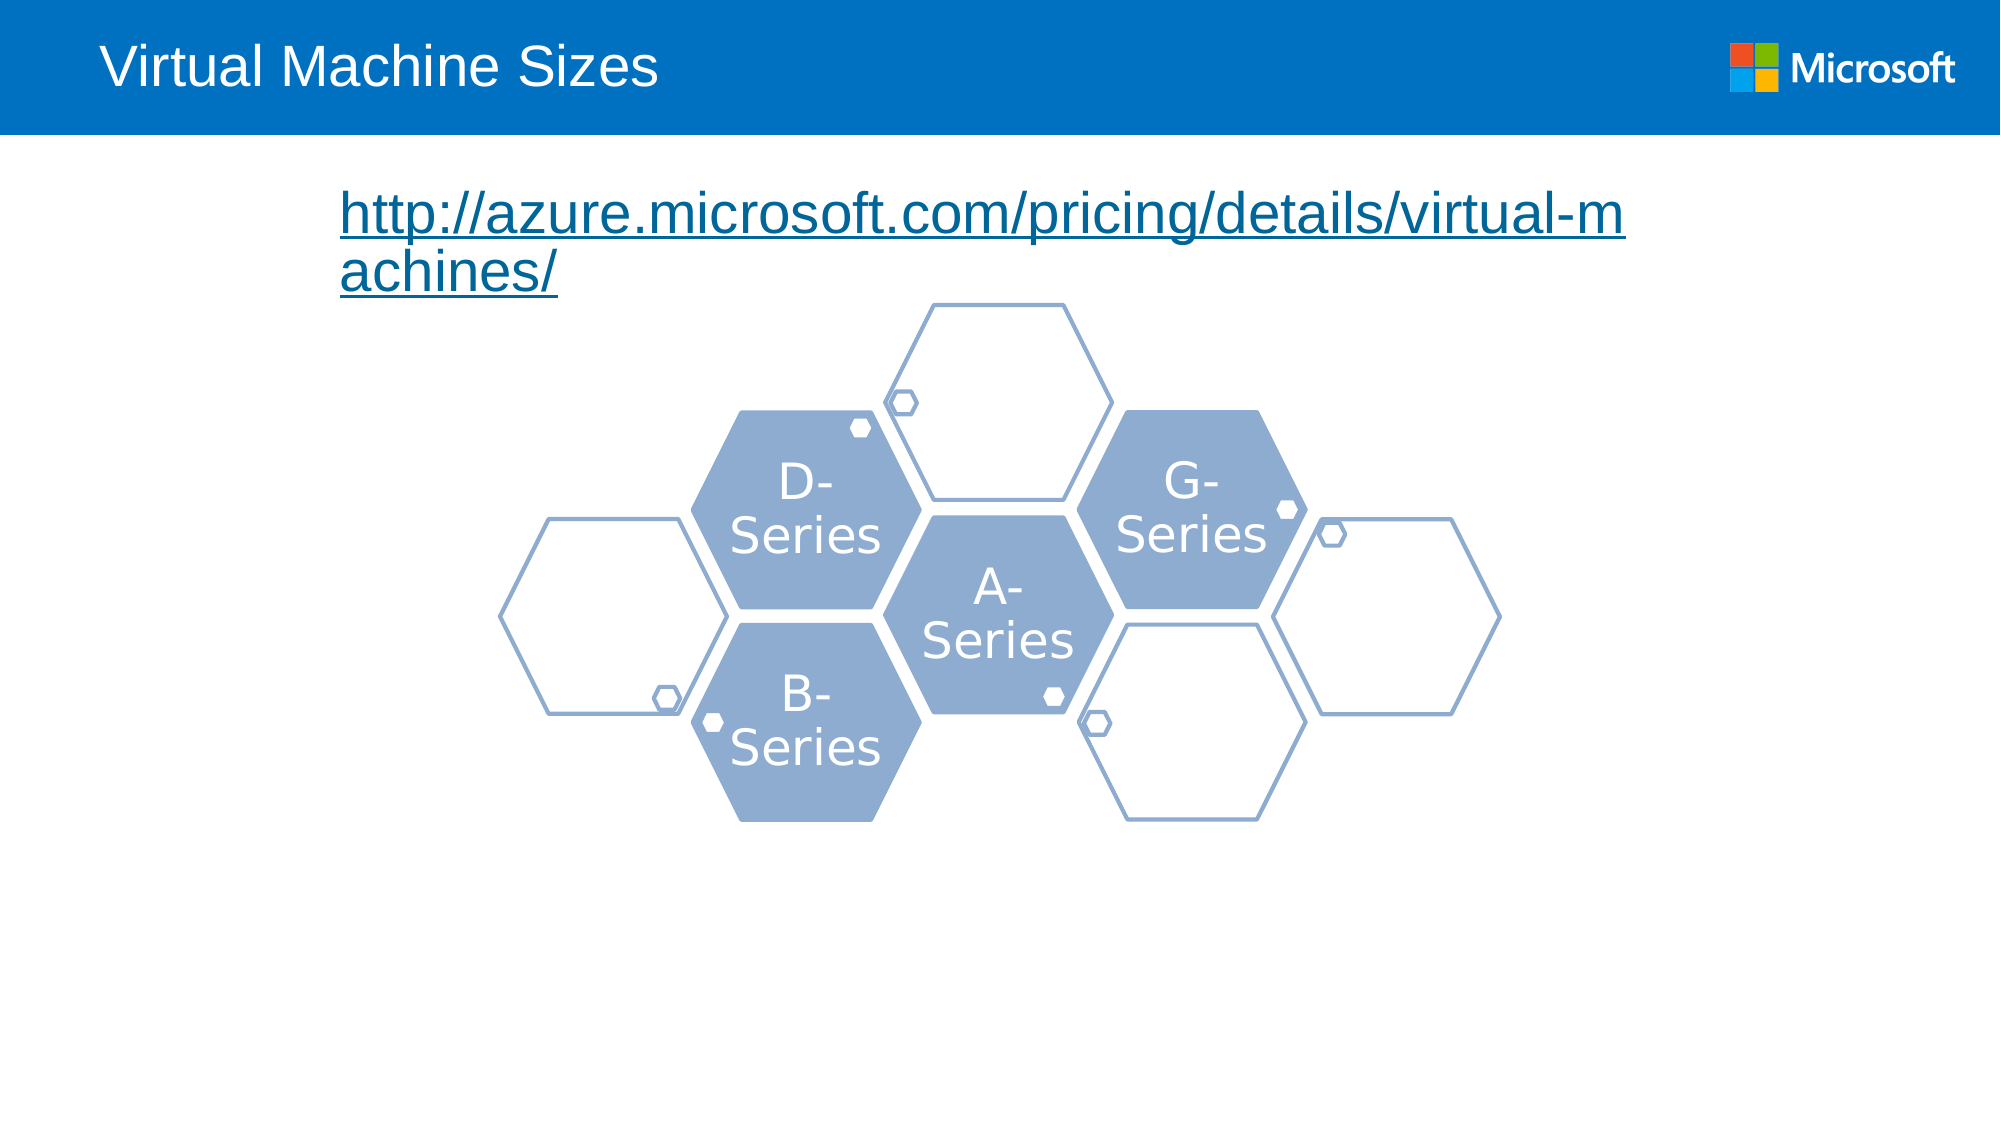

# Virtual Machine Sizes
http://azure.microsoft.com/pricing/details/virtual-machines/

B-Series
A-Series
D-Series
G-Series